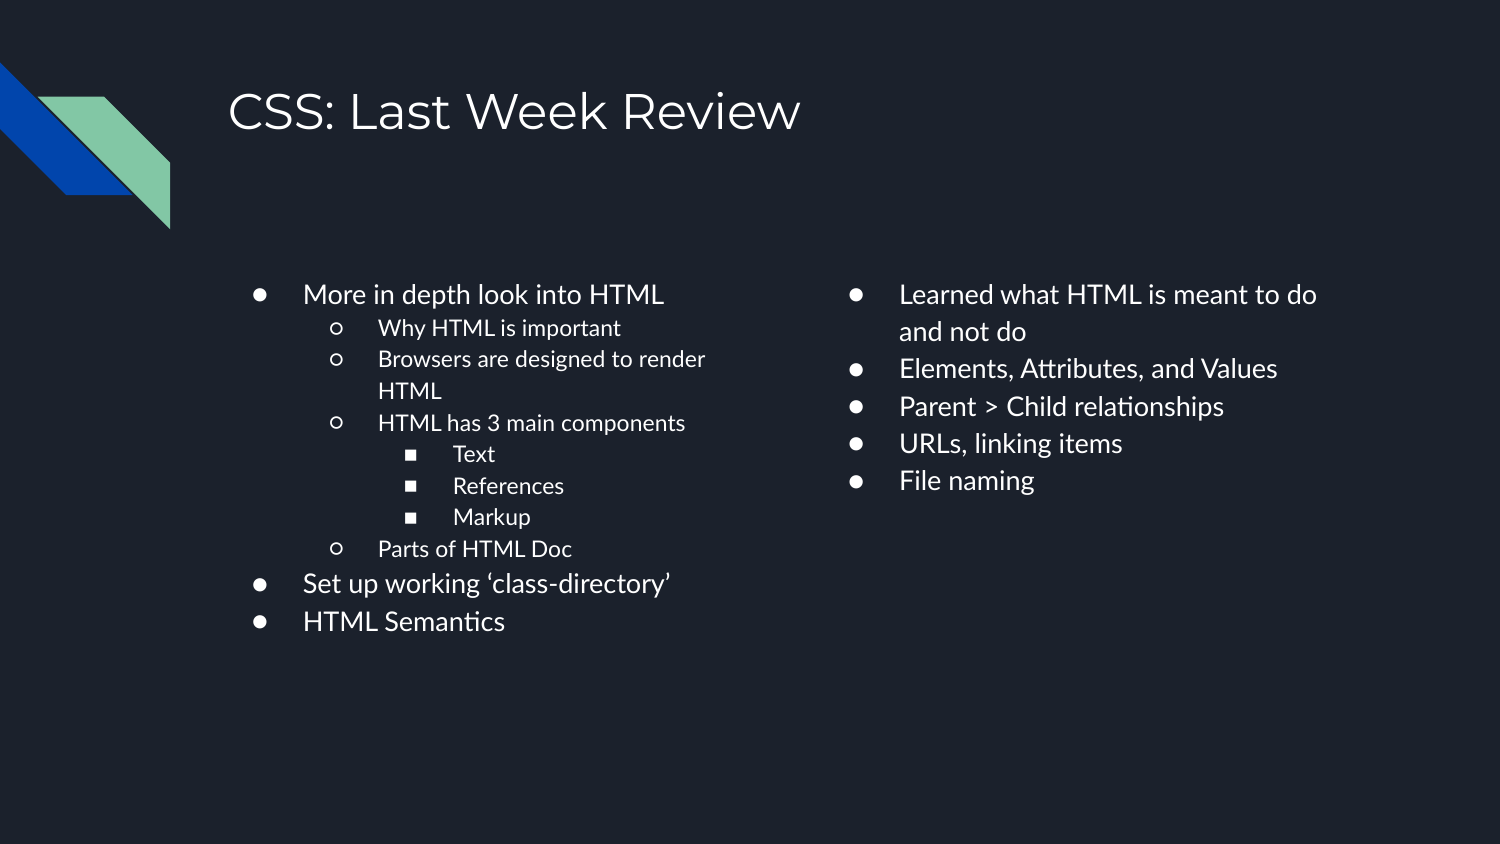

# CSS: Last Week Review
More in depth look into HTML
Why HTML is important
Browsers are designed to render HTML
HTML has 3 main components
Text
References
Markup
Parts of HTML Doc
Set up working ‘class-directory’
HTML Semantics
Learned what HTML is meant to do and not do
Elements, Attributes, and Values
Parent > Child relationships
URLs, linking items
File naming